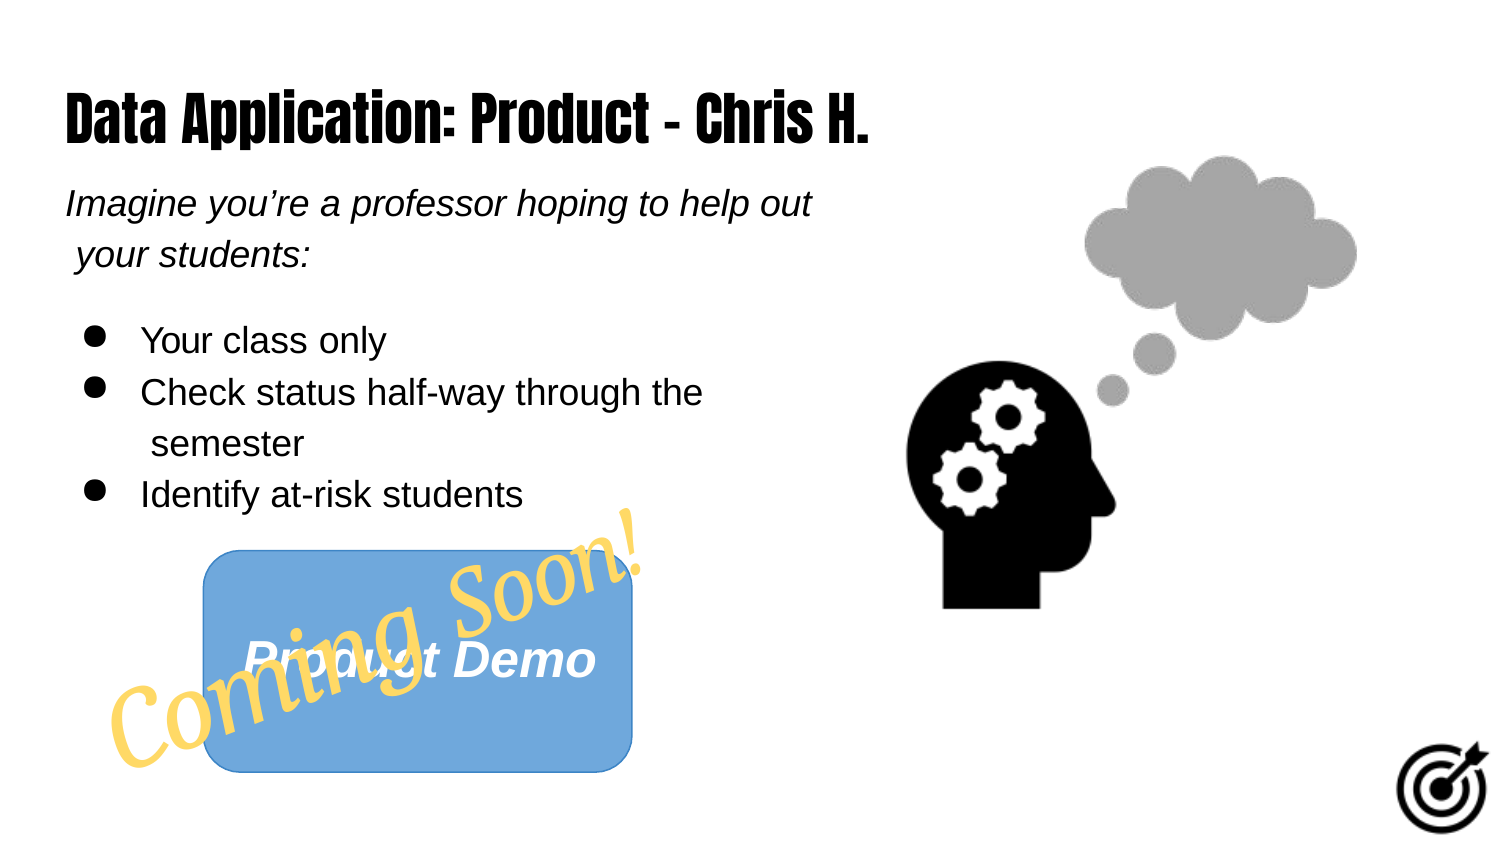

# Data Application: Product – Chris H.

Imagine you’re a professor hoping to help out  your students:

Your class only
Check status half-way through the  semester
Identify at-risk students

Coming Soon!
Product Demo